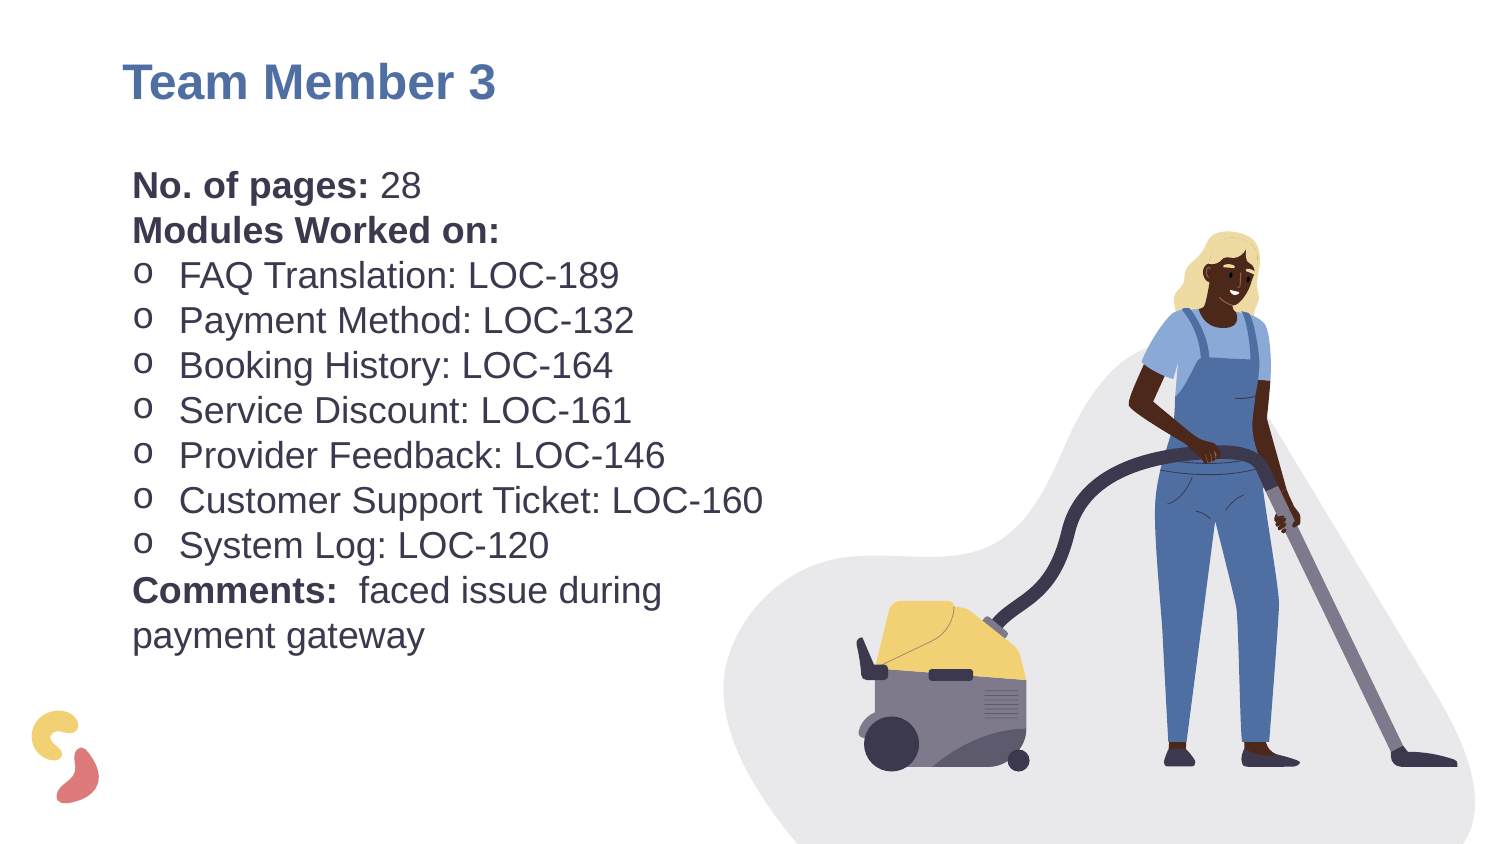

# Team Member 3
No. of pages: 28
Modules Worked on:
FAQ Translation: LOC-189
Payment Method: LOC-132
Booking History: LOC-164
Service Discount: LOC-161
Provider Feedback: LOC-146
Customer Support Ticket: LOC-160
System Log: LOC-120
Comments:  faced issue during payment gateway